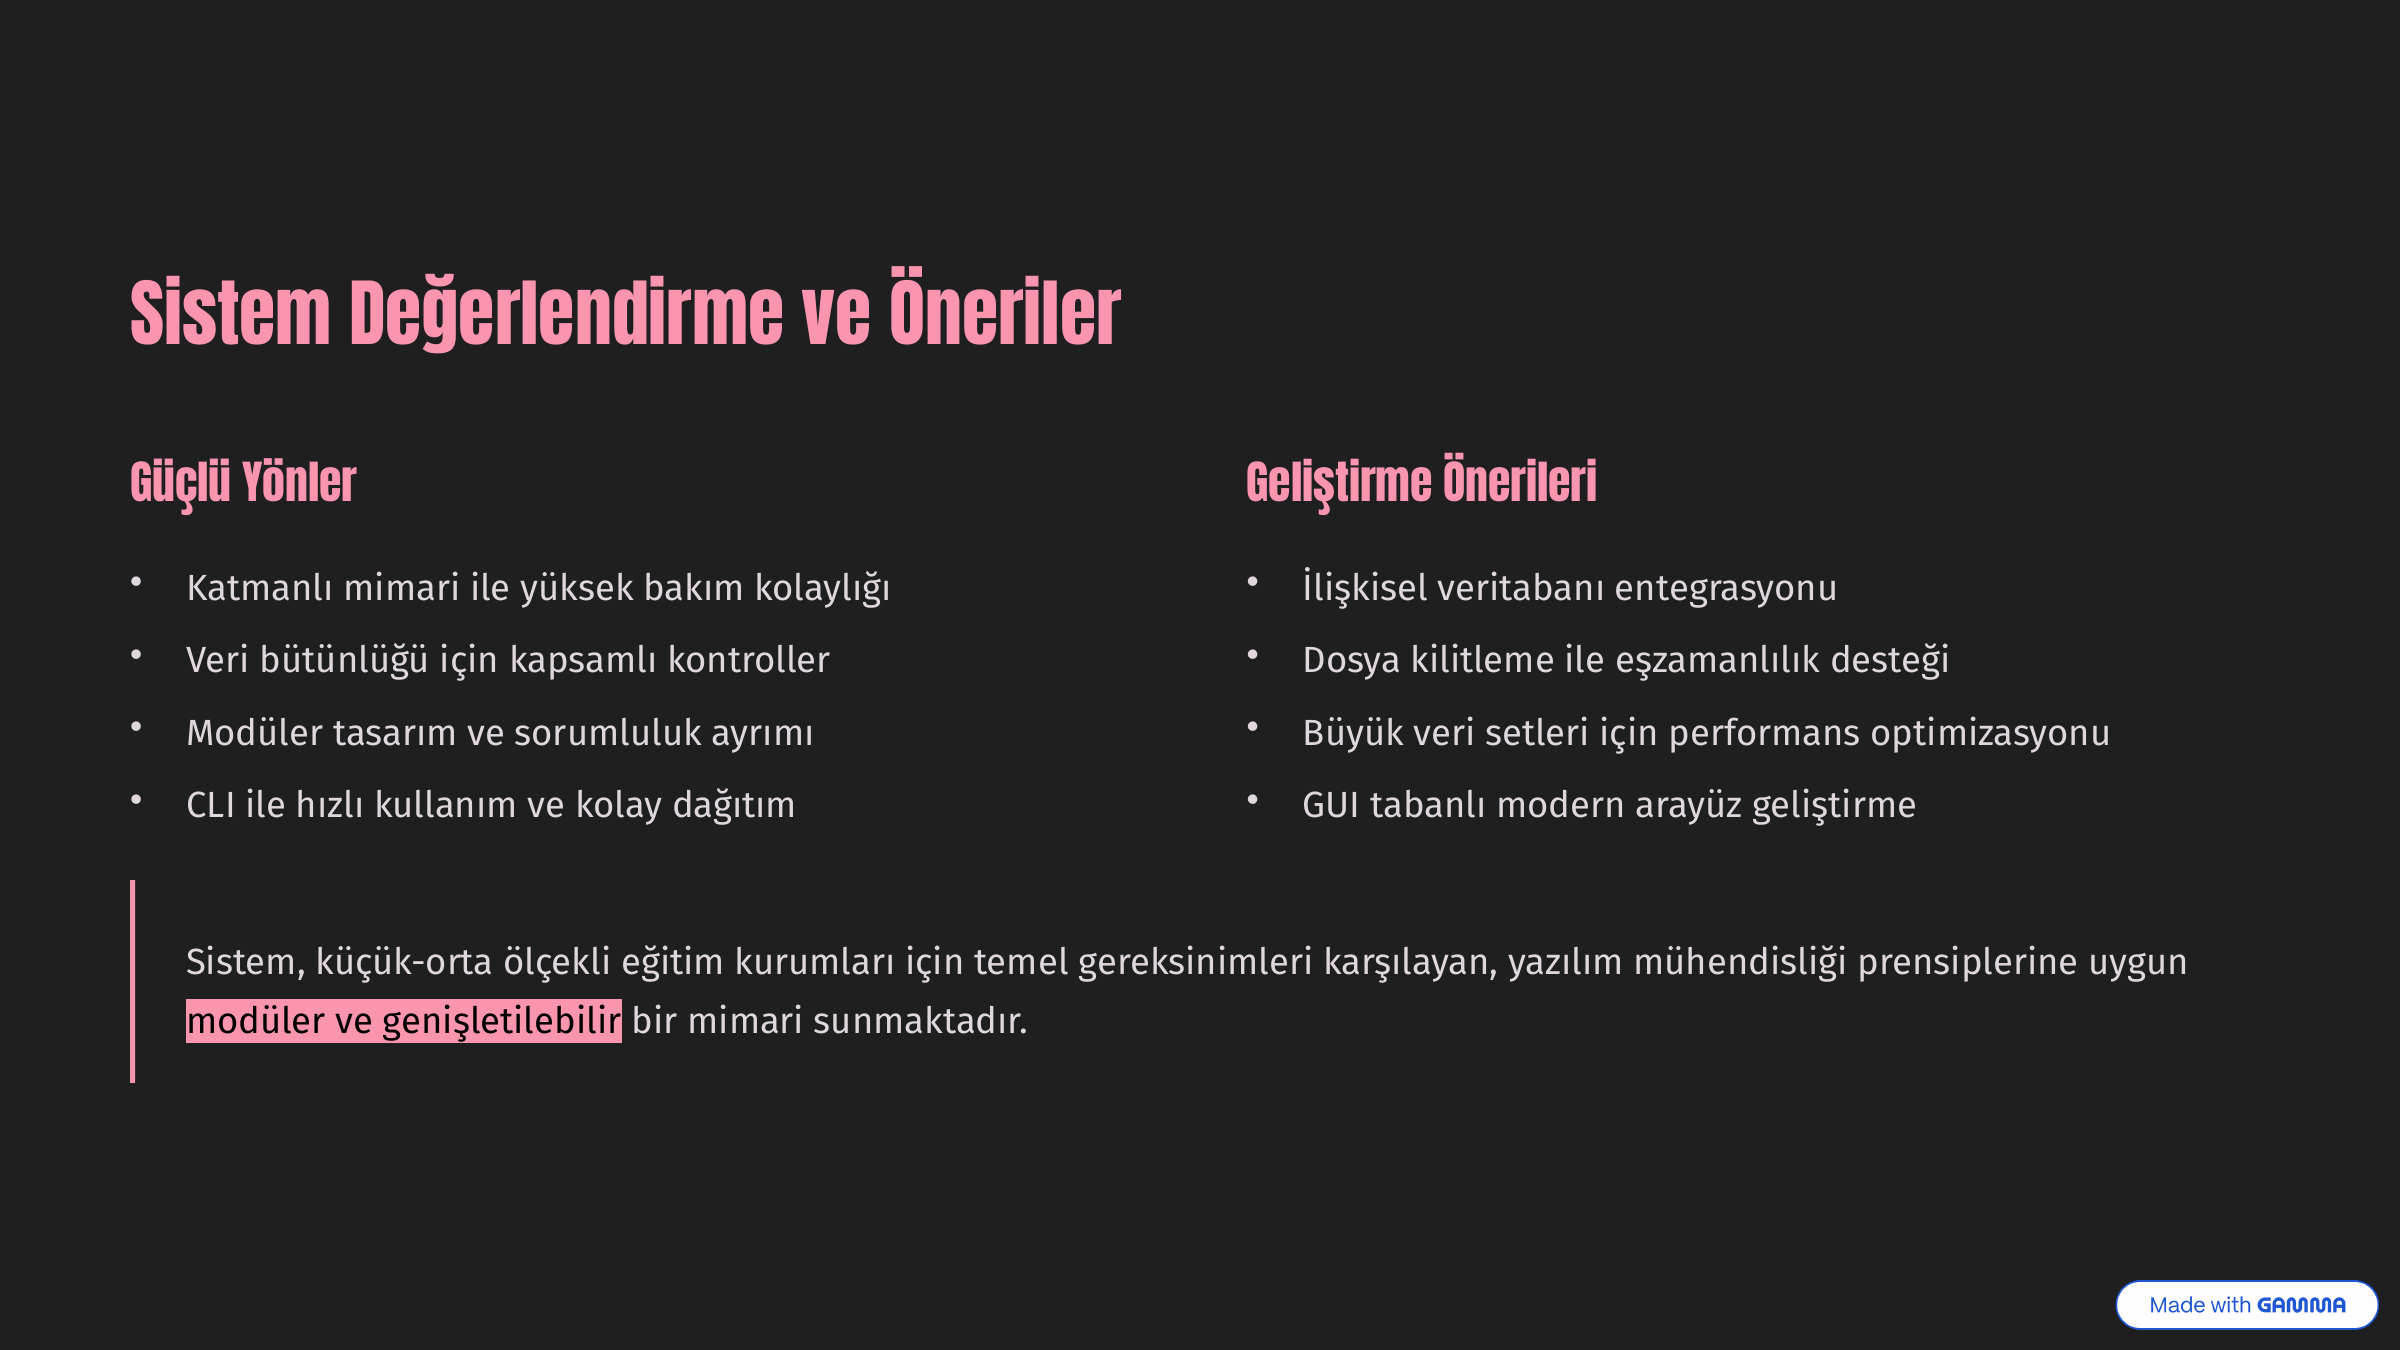

Sistem Değerlendirme ve Öneriler
Güçlü Yönler
Geliştirme Önerileri
Katmanlı mimari ile yüksek bakım kolaylığı
İlişkisel veritabanı entegrasyonu
Veri bütünlüğü için kapsamlı kontroller
Dosya kilitleme ile eşzamanlılık desteği
Modüler tasarım ve sorumluluk ayrımı
Büyük veri setleri için performans optimizasyonu
CLI ile hızlı kullanım ve kolay dağıtım
GUI tabanlı modern arayüz geliştirme

Sistem, küçük-orta ölçekli eğitim kurumları için temel gereksinimleri karşılayan, yazılım mühendisliği prensiplerine uygun modüler ve genişletilebilir bir mimari sunmaktadır.